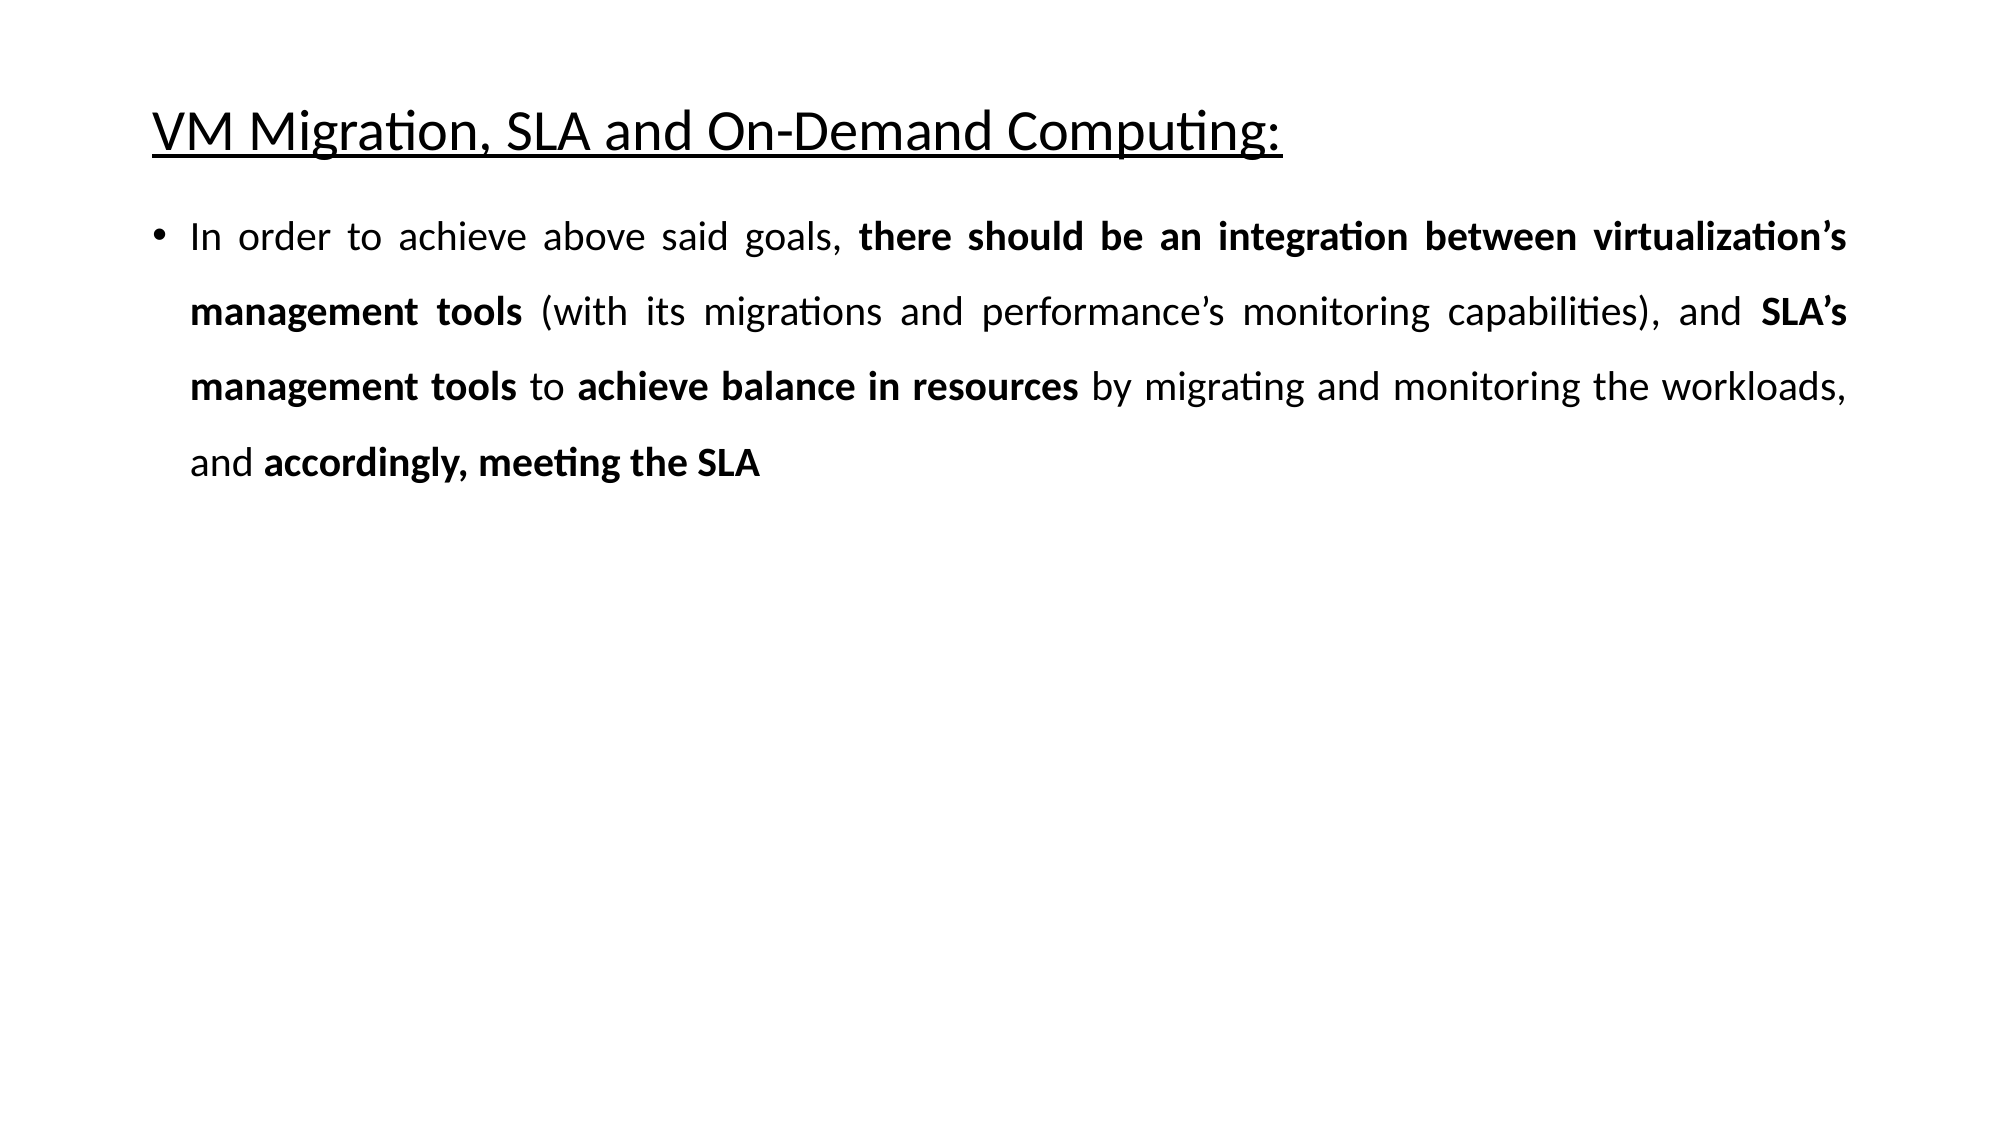

VM Migration, SLA and On-Demand Computing:
In order to achieve above said goals, there should be an integration between virtualization’s management tools (with its migrations and performance’s monitoring capabilities), and SLA’s management tools to achieve balance in resources by migrating and monitoring the workloads, and accordingly, meeting the SLA